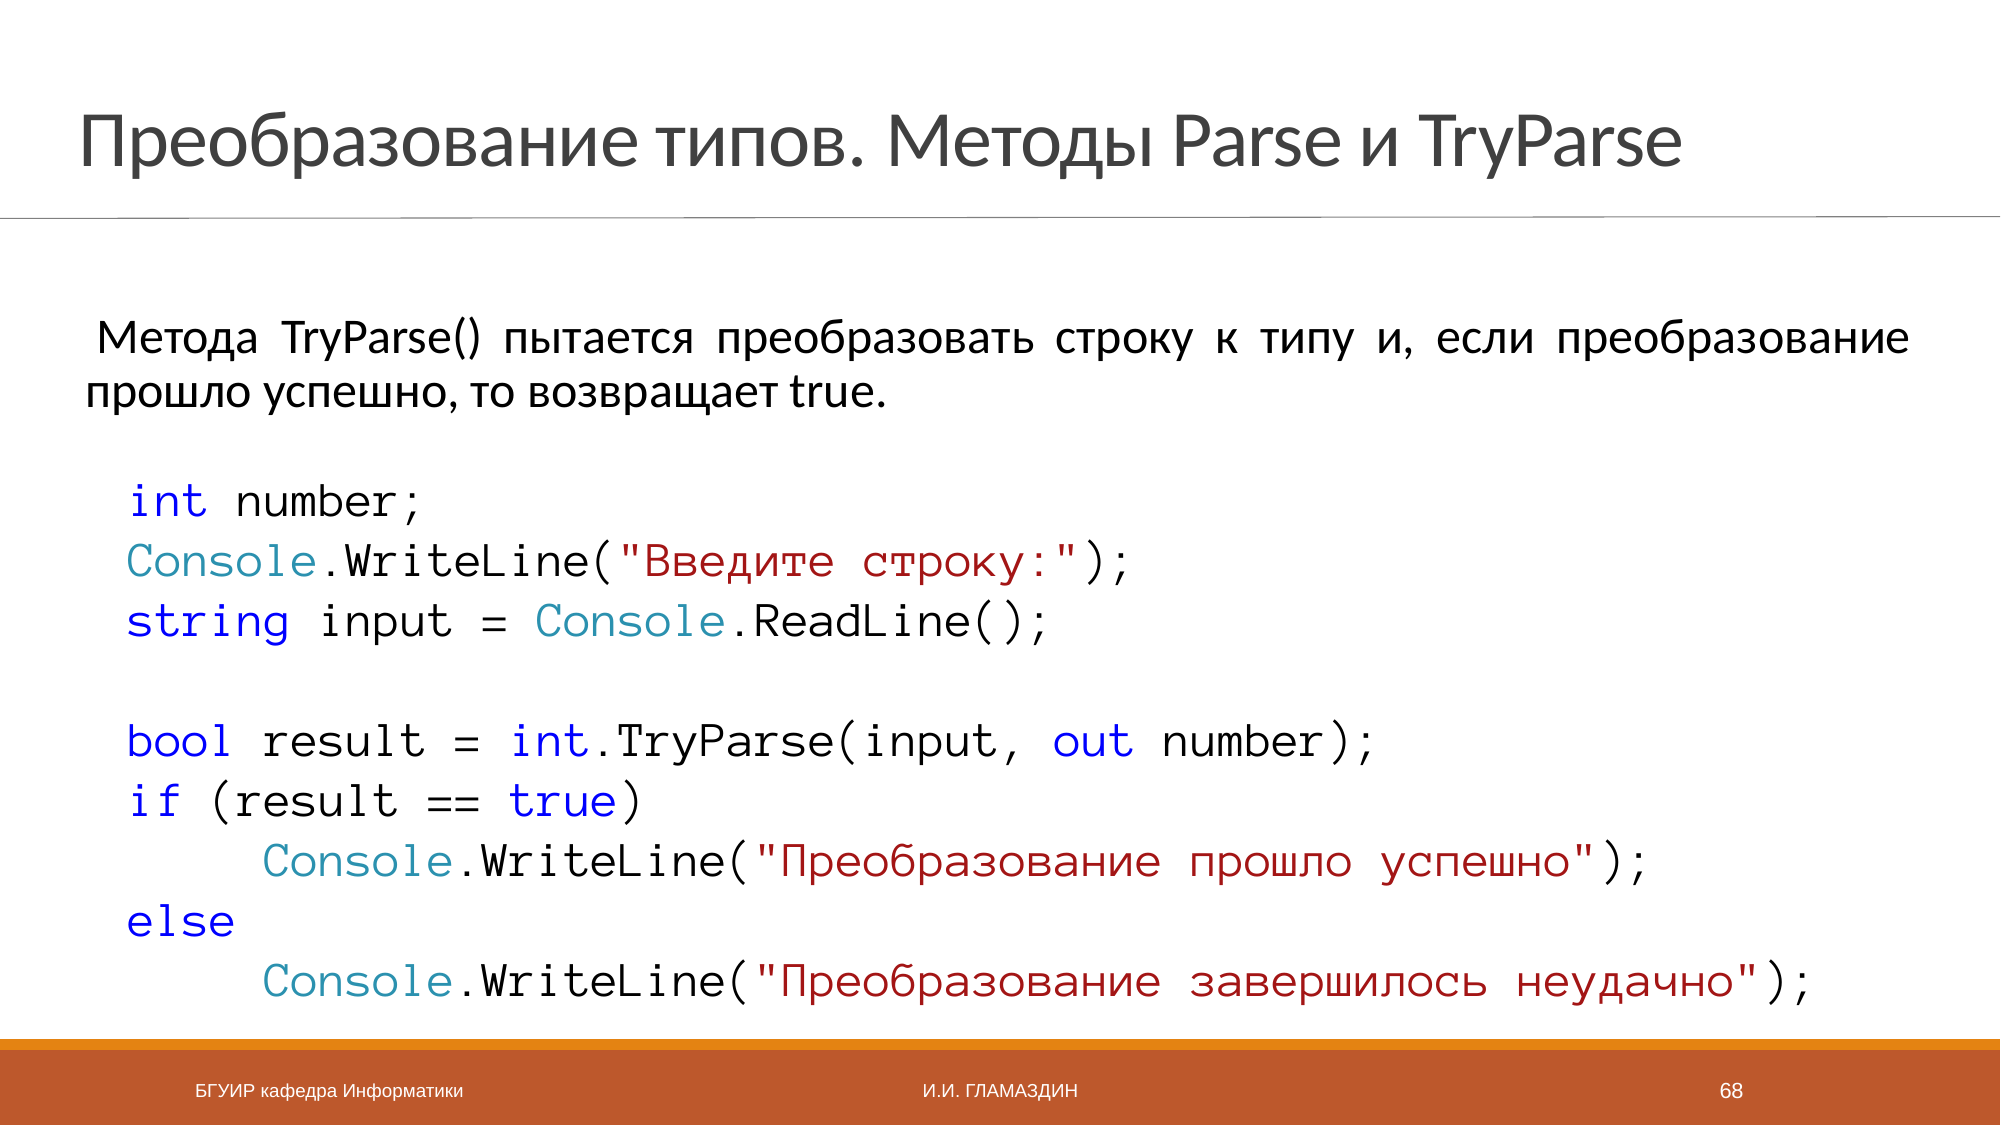

# Преобразование типов. Методы Parse и TryParse
Метода TryParse() пытается преобразовать строку к типу и, если преобразование прошло успешно, то возвращает true.
int number;
Console.WriteLine("Введите строку:");
string input = Console.ReadLine();

bool result = int.TryParse(input, out number);
if (result == true)
     Console.WriteLine("Преобразование прошло успешно");
else
     Console.WriteLine("Преобразование завершилось неудачно");
БГУИР кафедра Информатики
И.И. Гламаздин
68